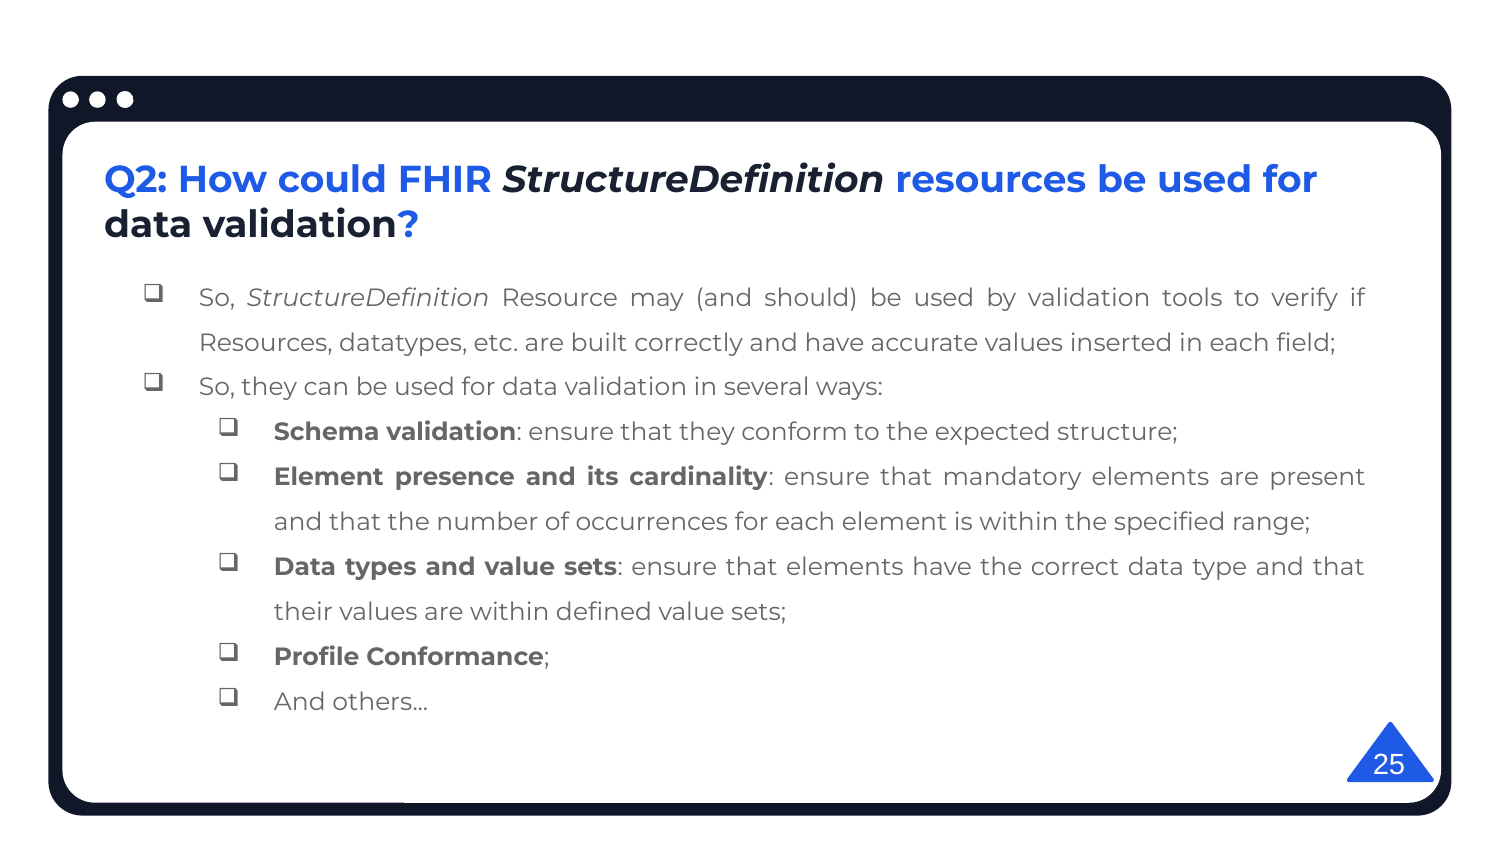

Q2: How could FHIR StructureDefinition resources be used for data validation?
So, StructureDefinition Resource may (and should) be used by validation tools to verify if Resources, datatypes, etc. are built correctly and have accurate values inserted in each field;
So, they can be used for data validation in several ways:
Schema validation: ensure that they conform to the expected structure;
Element presence and its cardinality: ensure that mandatory elements are present and that the number of occurrences for each element is within the specified range;
Data types and value sets: ensure that elements have the correct data type and that their values are within defined value sets;
Profile Conformance;
And others...

25